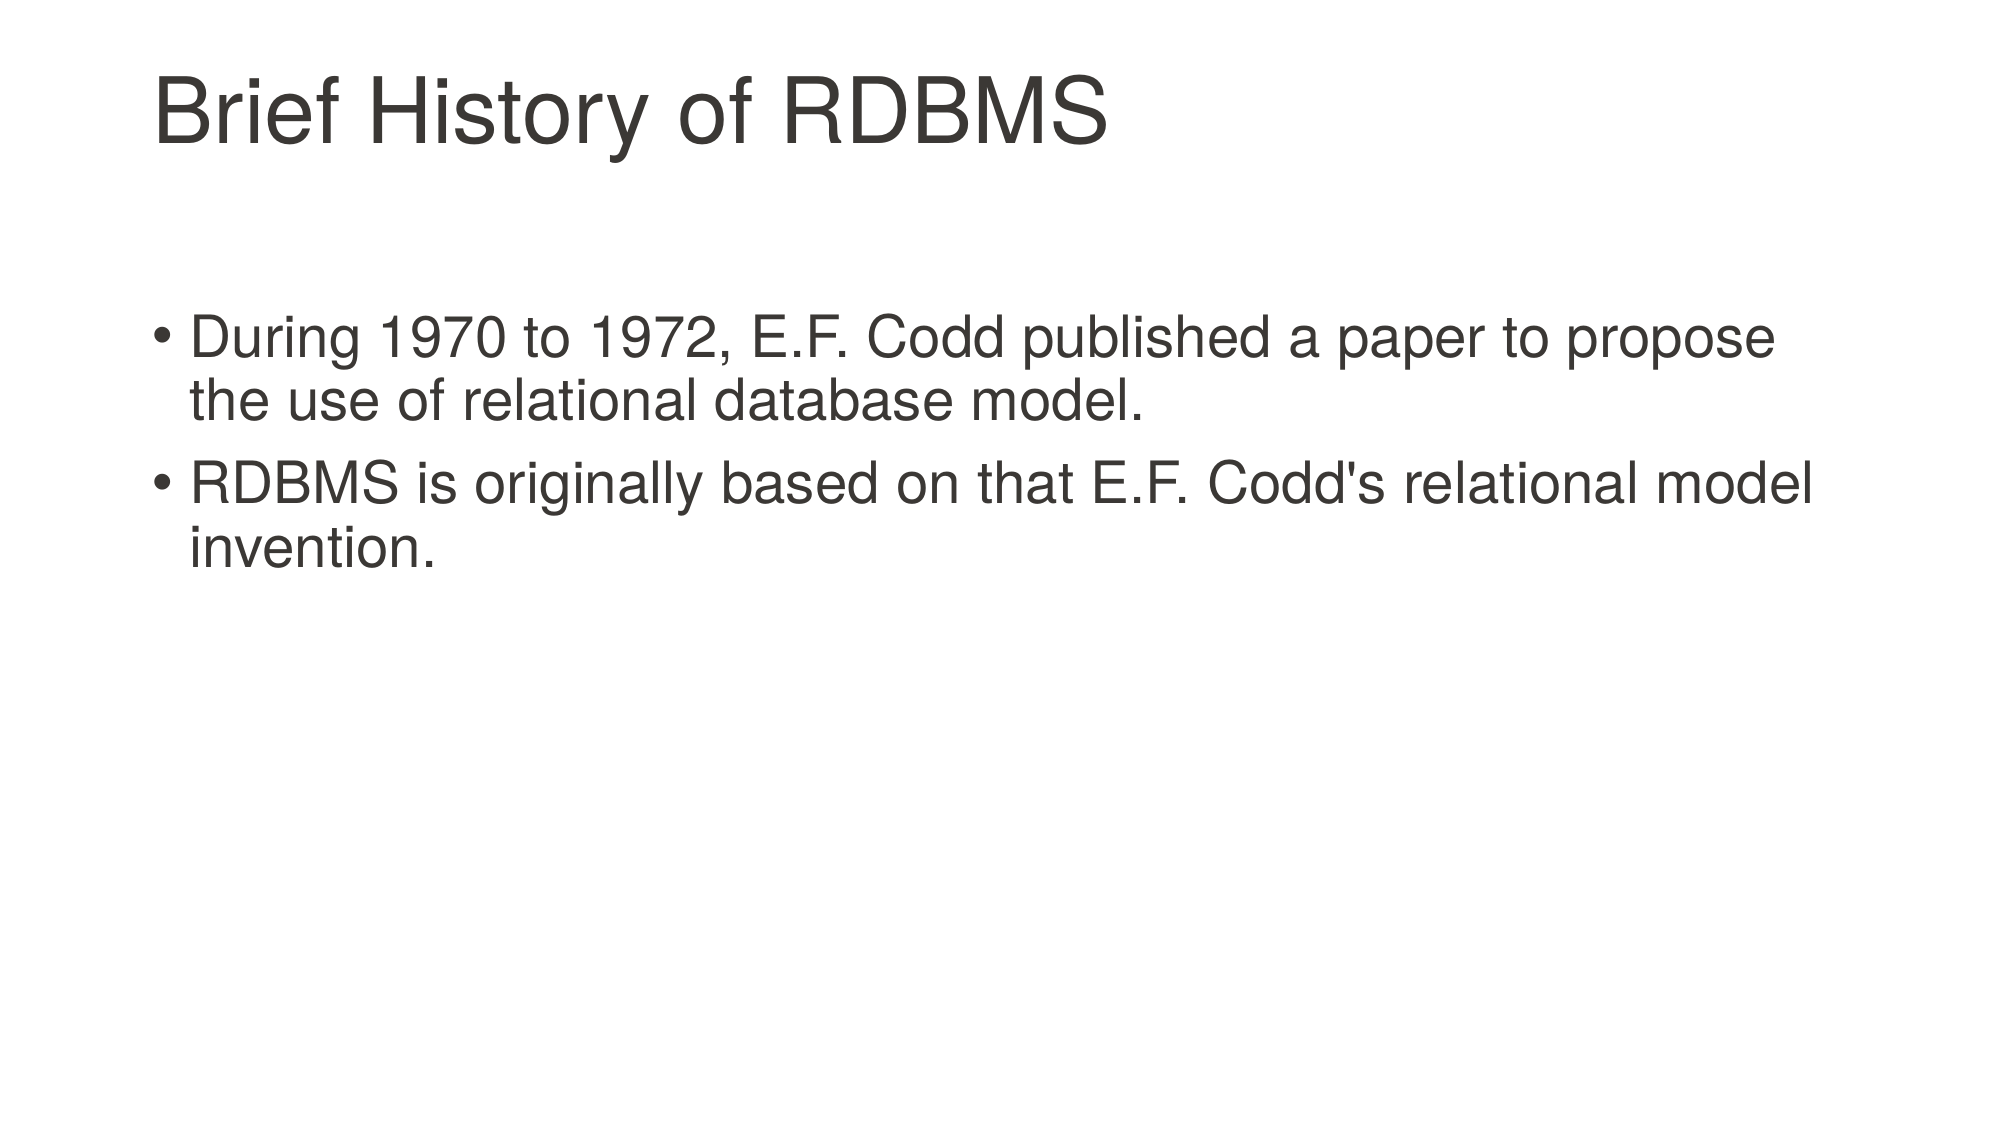

# Brief History of RDBMS
During 1970 to 1972, E.F. Codd published a paper to propose the use of relational database model.
RDBMS is originally based on that E.F. Codd's relational model invention.